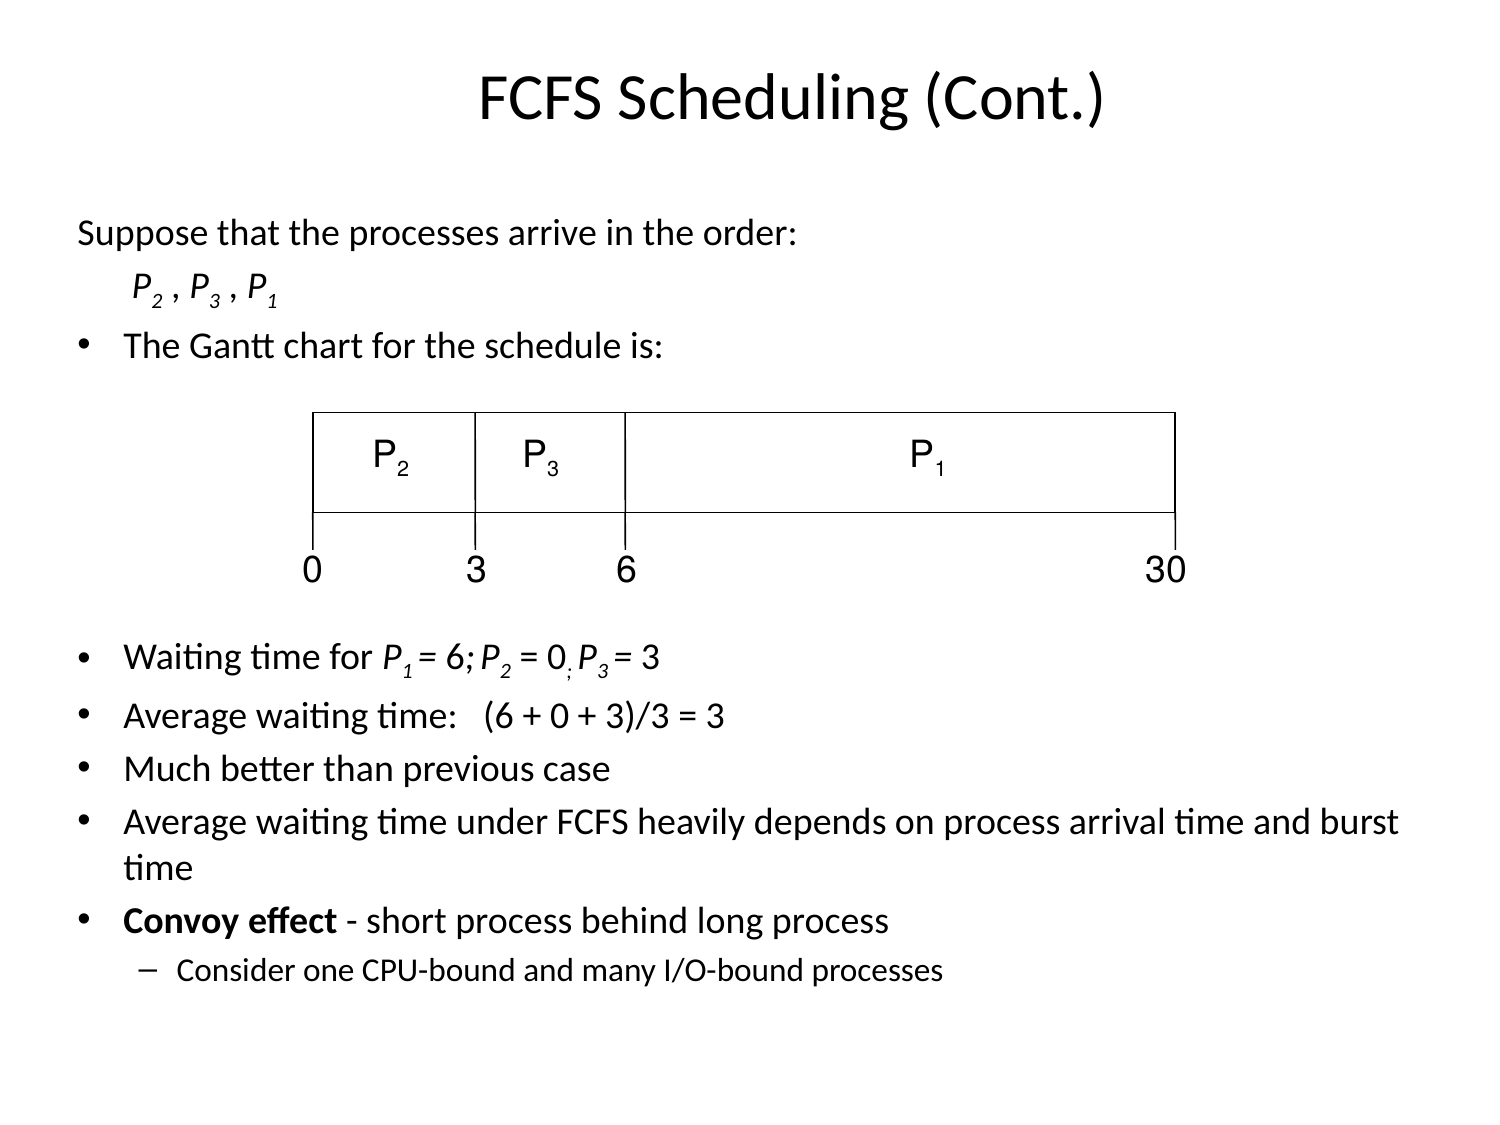

# FCFS Scheduling (Cont.)
Suppose that the processes arrive in the order:
		 P2 , P3 , P1
The Gantt chart for the schedule is:

Waiting time for P1 = 6; P2 = 0; P3 = 3
Average waiting time:   (6 + 0 + 3)/3 = 3
Much better than previous case
Average waiting time under FCFS heavily depends on process arrival time and burst time
Convoy effect - short process behind long process
Consider one CPU-bound and many I/O-bound processes

P2
P3
P1

0
3
6
30